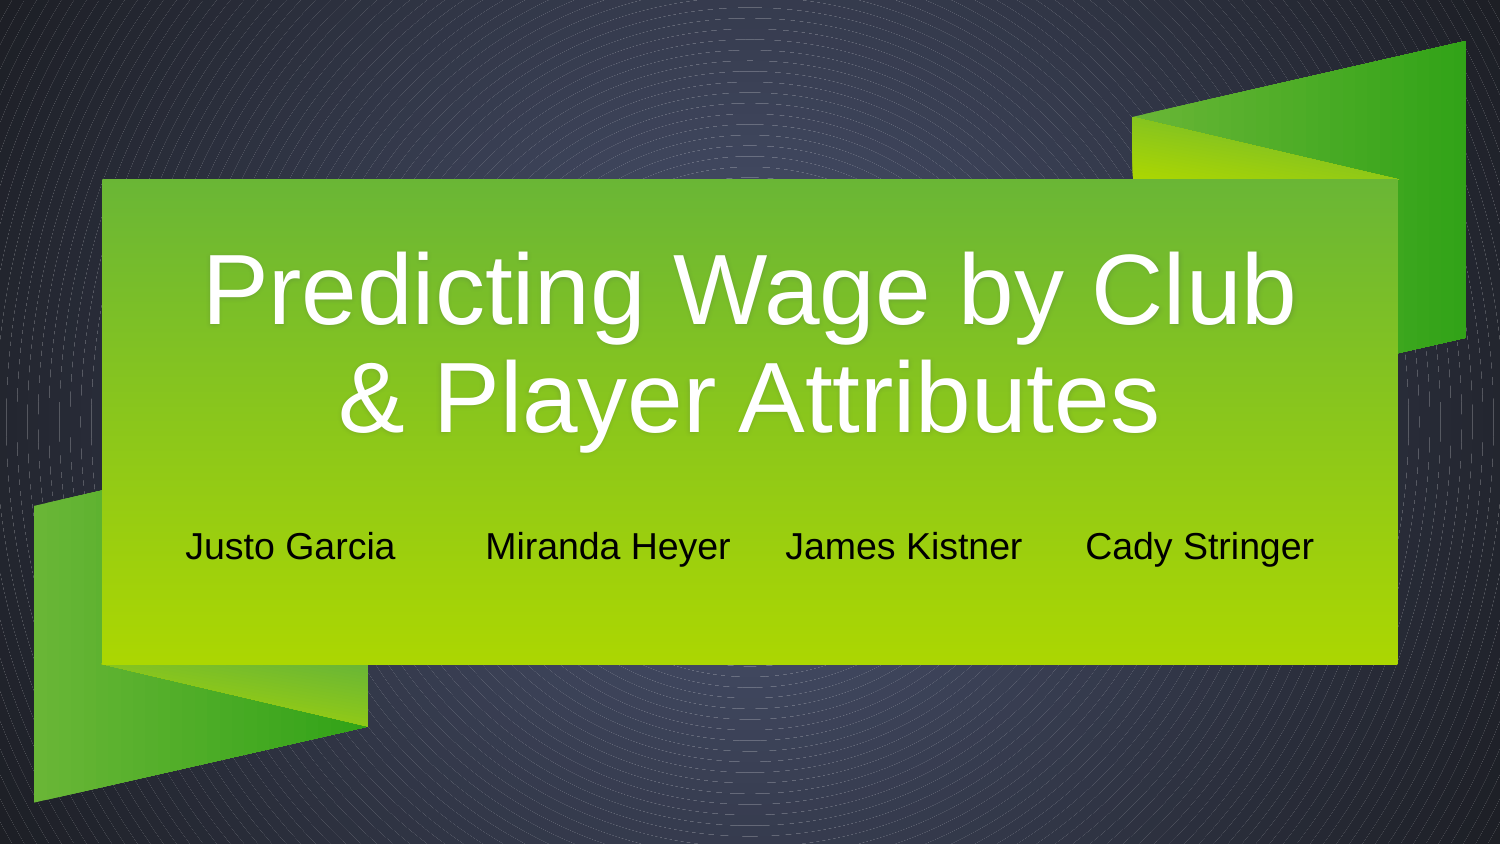

# Predicting Wage by Club & Player Attributes
Justo Garcia	Miranda Heyer	James Kistner	Cady Stringer